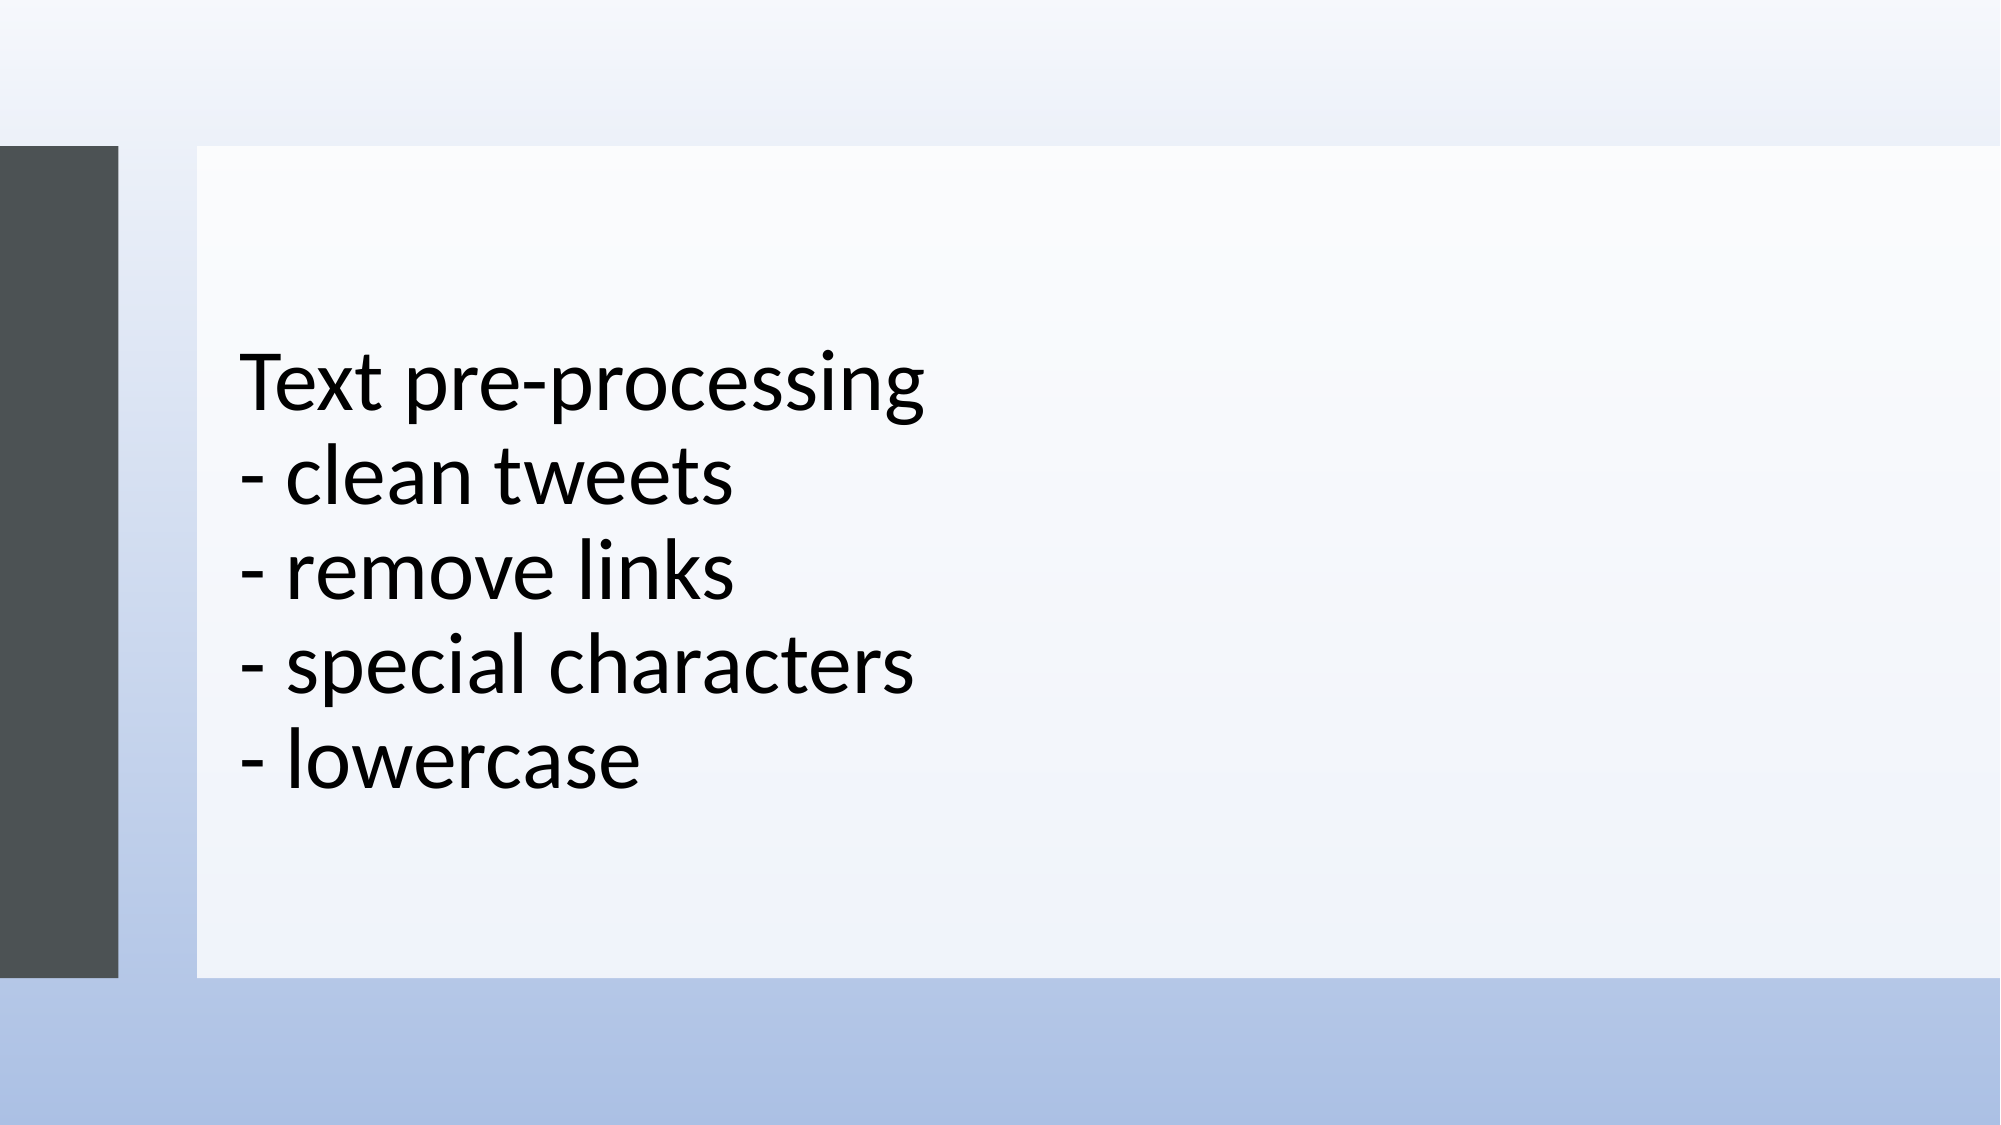

Text pre-processing
- clean tweets
- remove links
- special characters
- lowercase